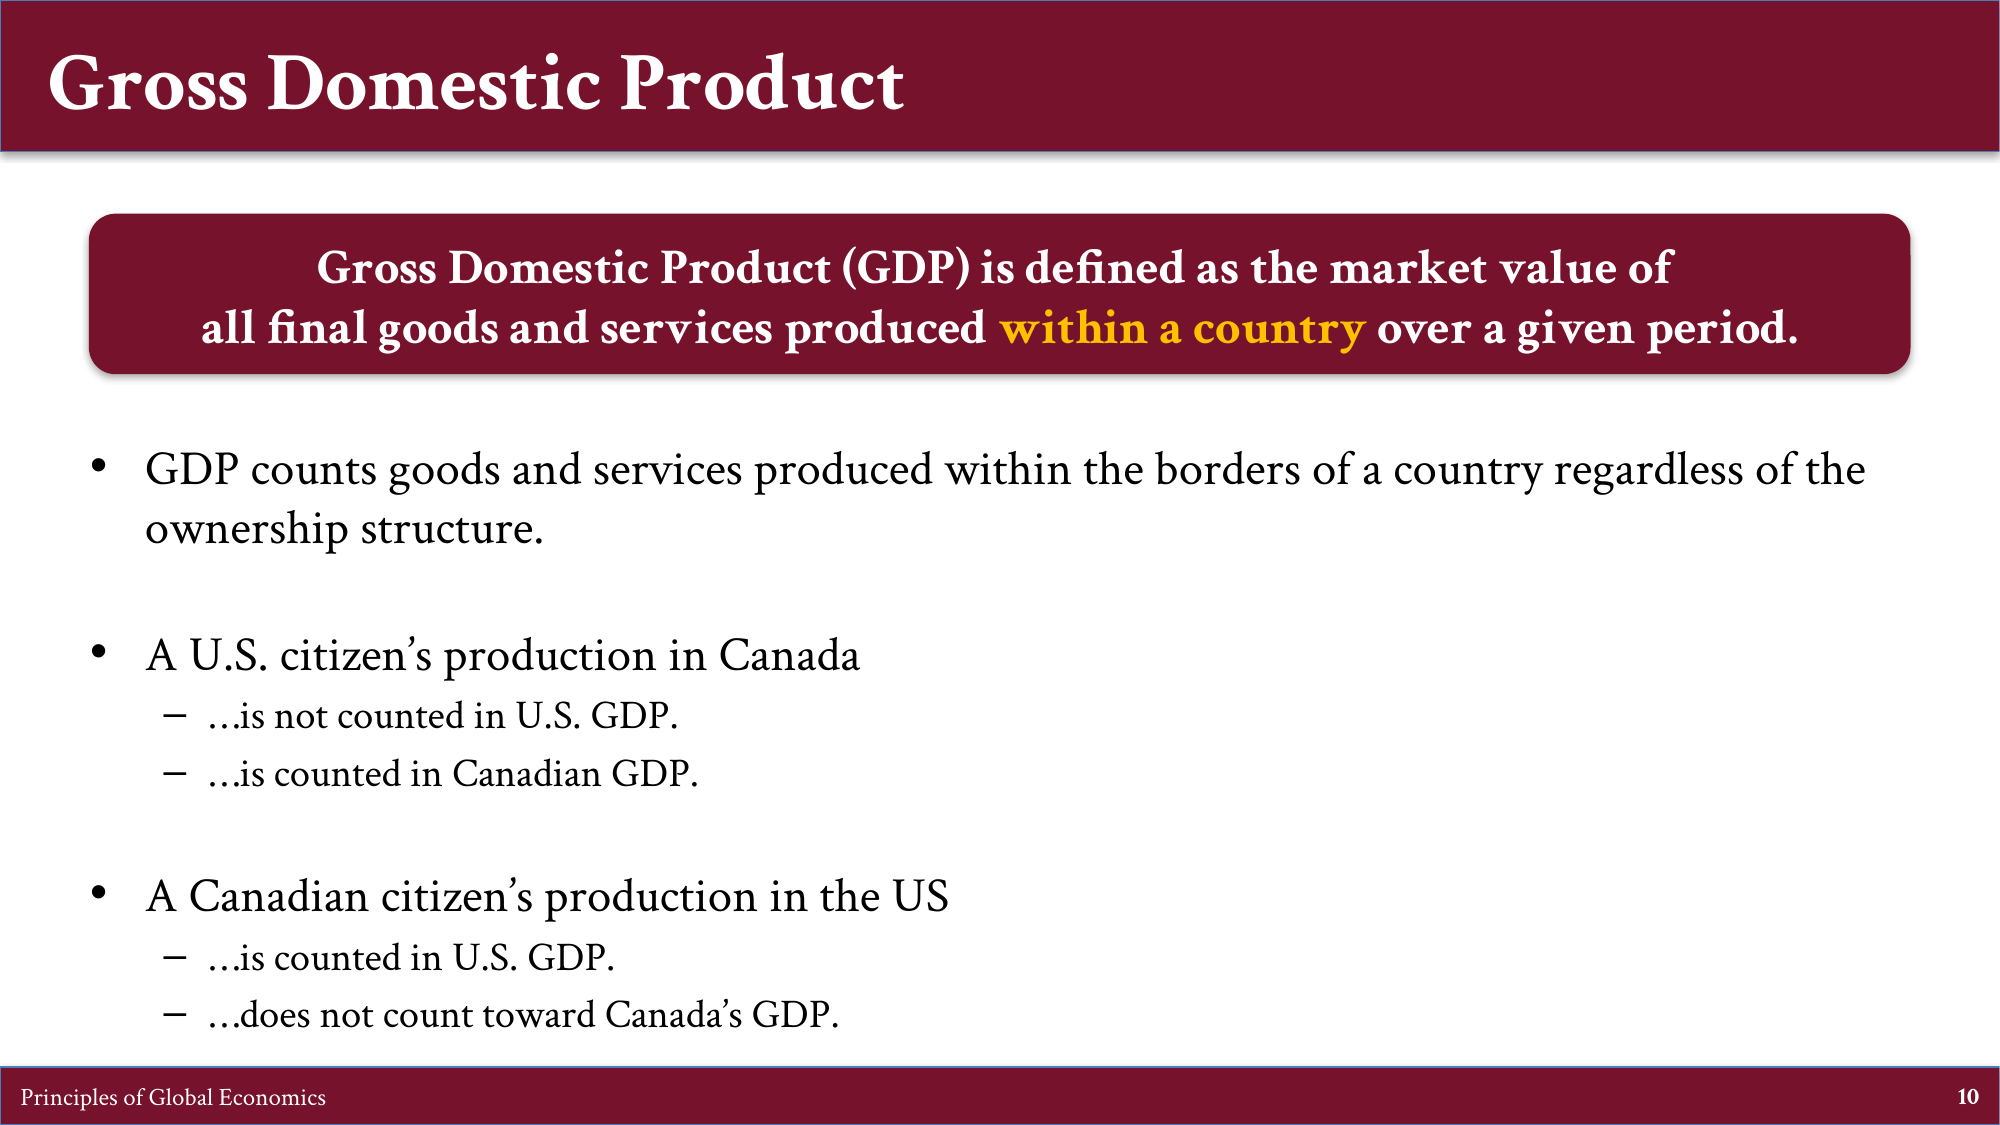

# Gross Domestic Product

GDP counts goods and services produced within the borders of a country regardless of the ownership structure.

A U.S. citizen’s production in Canada
…is not counted in U.S. GDP.
…is counted in Canadian GDP.

A Canadian citizen’s production in the US
…is counted in U.S. GDP.
…does not count toward Canada’s GDP.

Gross Domestic Product (GDP) is defined as the market value of
all final goods and services produced within a country over a given period.

 Principles of Global Economics
10